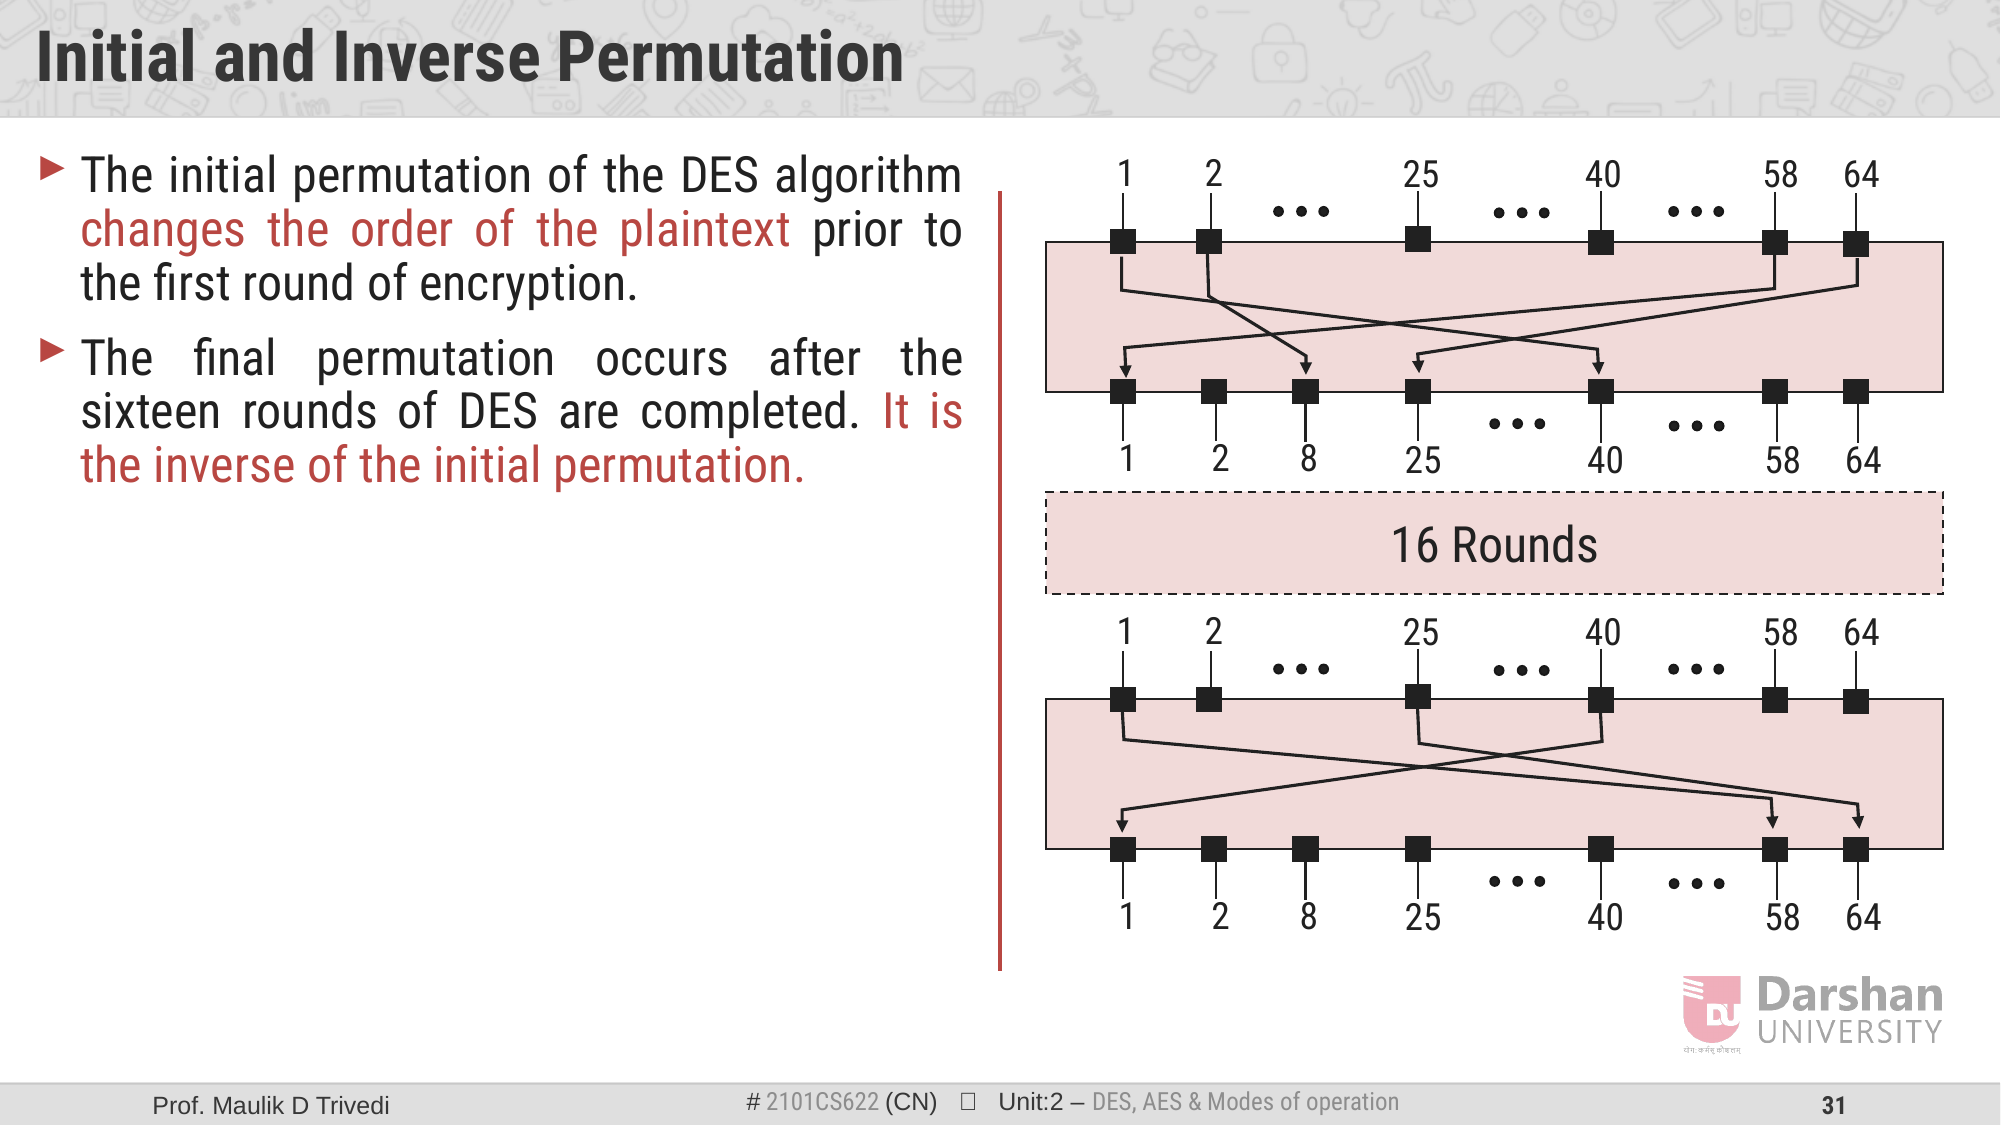

# Initial and Inverse Permutation
The initial permutation of the DES algorithm changes the order of the plaintext prior to the first round of encryption.
The final permutation occurs after the sixteen rounds of DES are completed. It is the inverse of the initial permutation.

1
2
25
40
58
64

1
2
8
25
40
58
64

16 Rounds
1
2
25
40
58
64

1
2
8
25
40
58
64